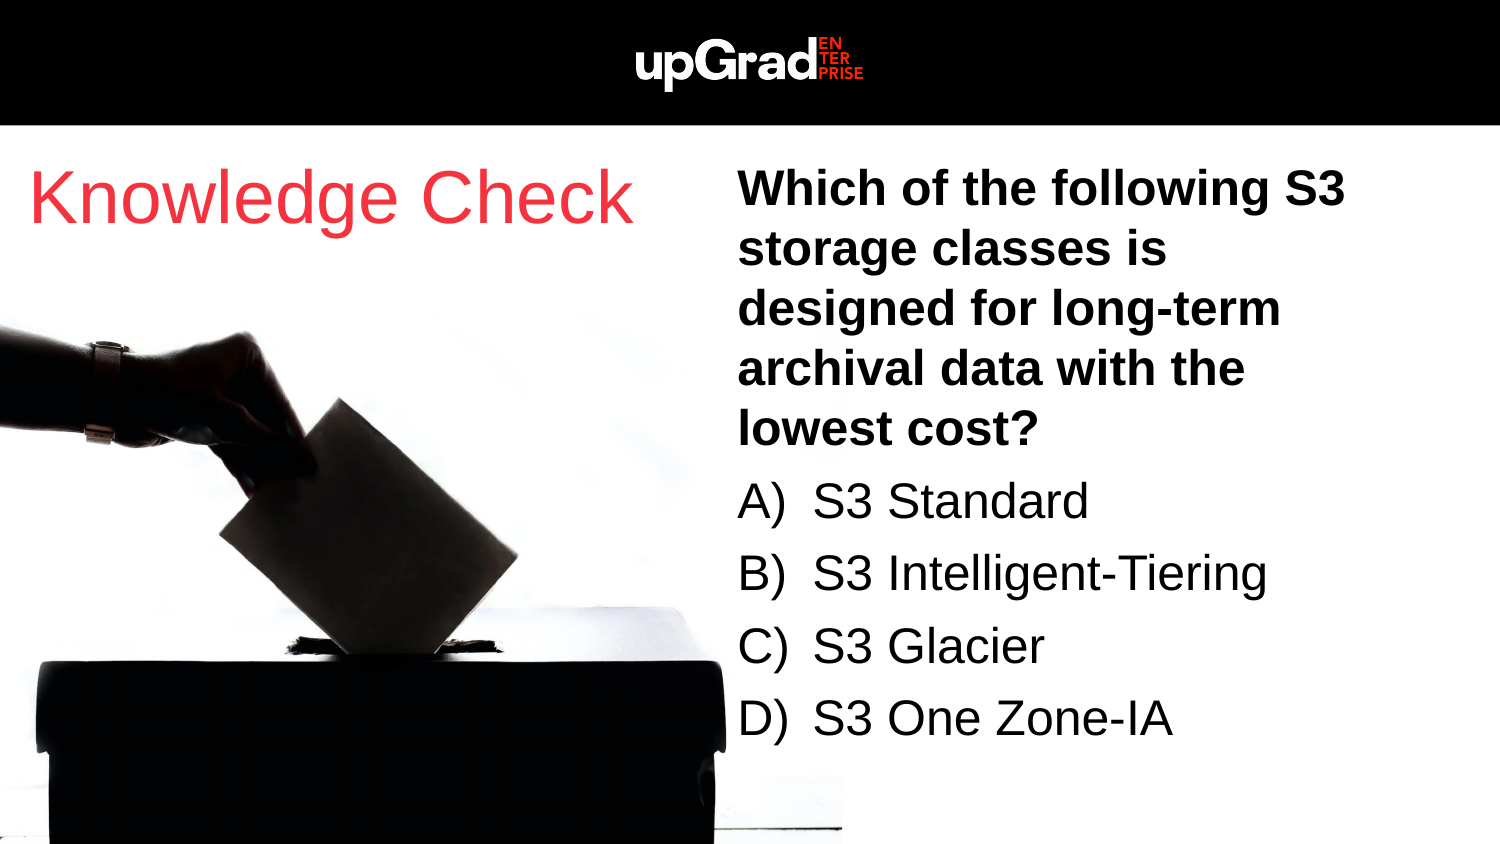

Knowledge Check
Which of the following S3 storage classes is designed for long-term archival data with the lowest cost?
S3 Standard
S3 Intelligent-Tiering
S3 Glacier
S3 One Zone-IA